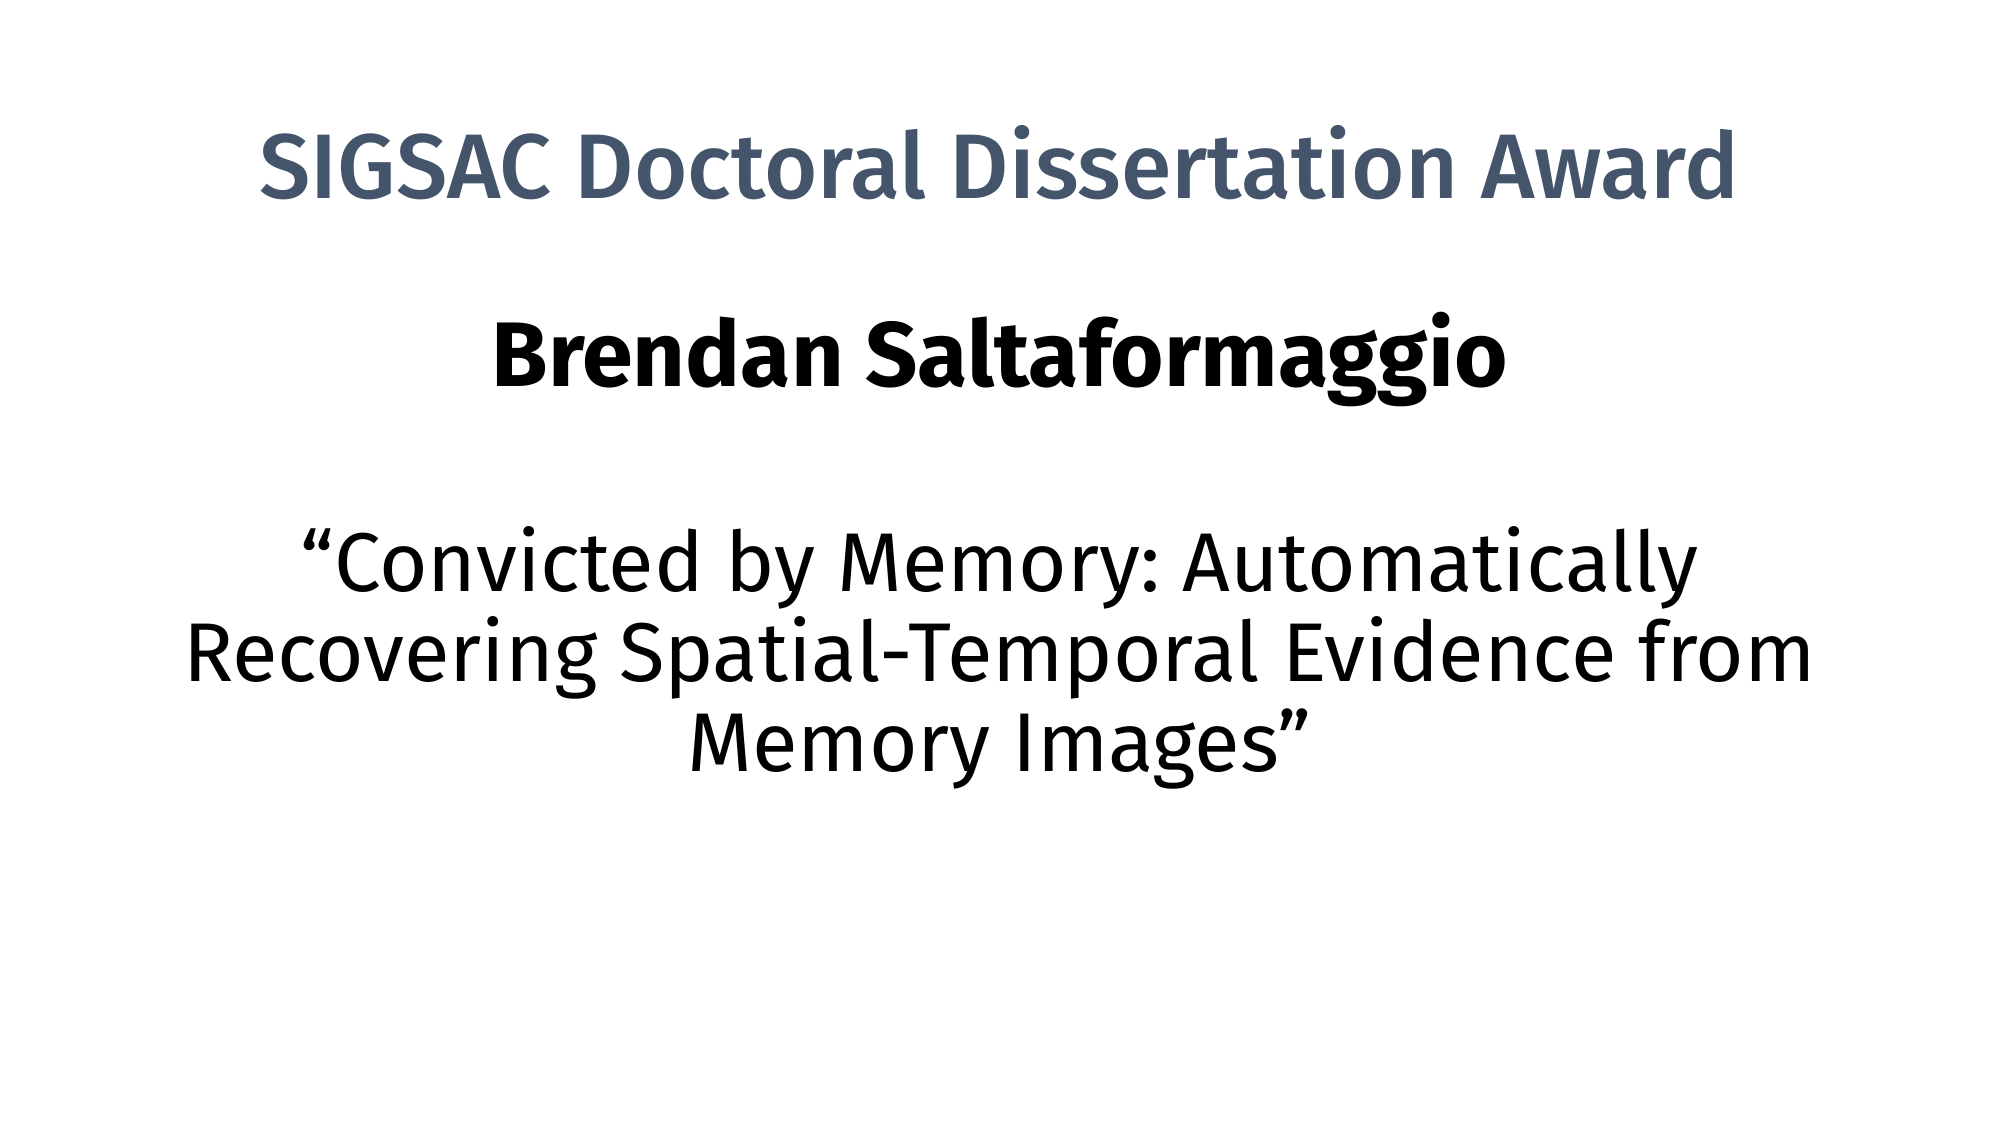

# SIGSAC Doctoral Dissertation Award
Brendan Saltaformaggio

“Convicted by Memory: Automatically Recovering Spatial-Temporal Evidence from Memory Images”